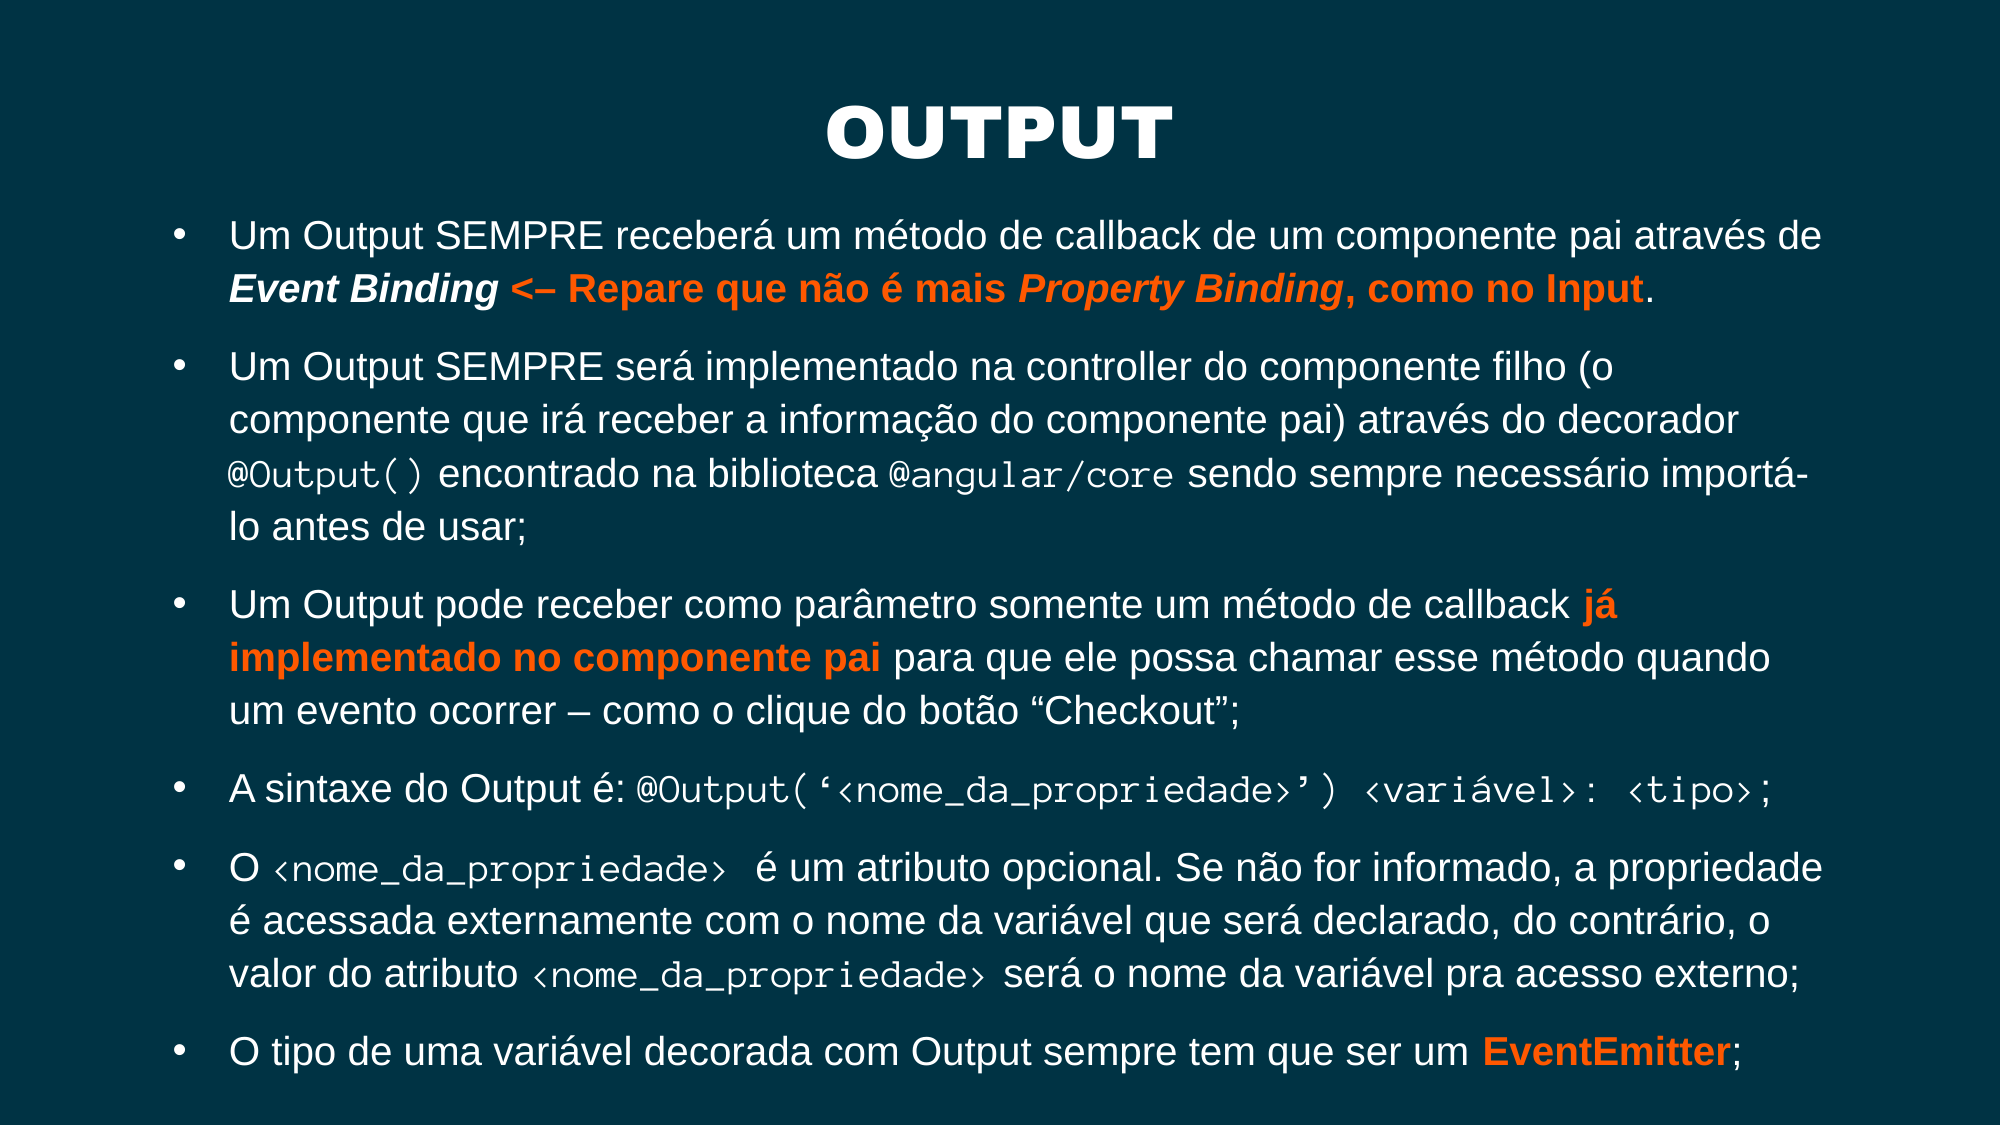

# OUTPUT
Um Output SEMPRE receberá um método de callback de um componente pai através de Event Binding <– Repare que não é mais Property Binding, como no Input.
Um Output SEMPRE será implementado na controller do componente filho (o componente que irá receber a informação do componente pai) através do decorador @Output() encontrado na biblioteca @angular/core sendo sempre necessário importá-lo antes de usar;
Um Output pode receber como parâmetro somente um método de callback já implementado no componente pai para que ele possa chamar esse método quando um evento ocorrer – como o clique do botão “Checkout”;
A sintaxe do Output é: @Output(‘<nome_da_propriedade>’) <variável>: <tipo>;
O <nome_da_propriedade> é um atributo opcional. Se não for informado, a propriedade é acessada externamente com o nome da variável que será declarado, do contrário, o valor do atributo <nome_da_propriedade> será o nome da variável pra acesso externo;
O tipo de uma variável decorada com Output sempre tem que ser um EventEmitter;